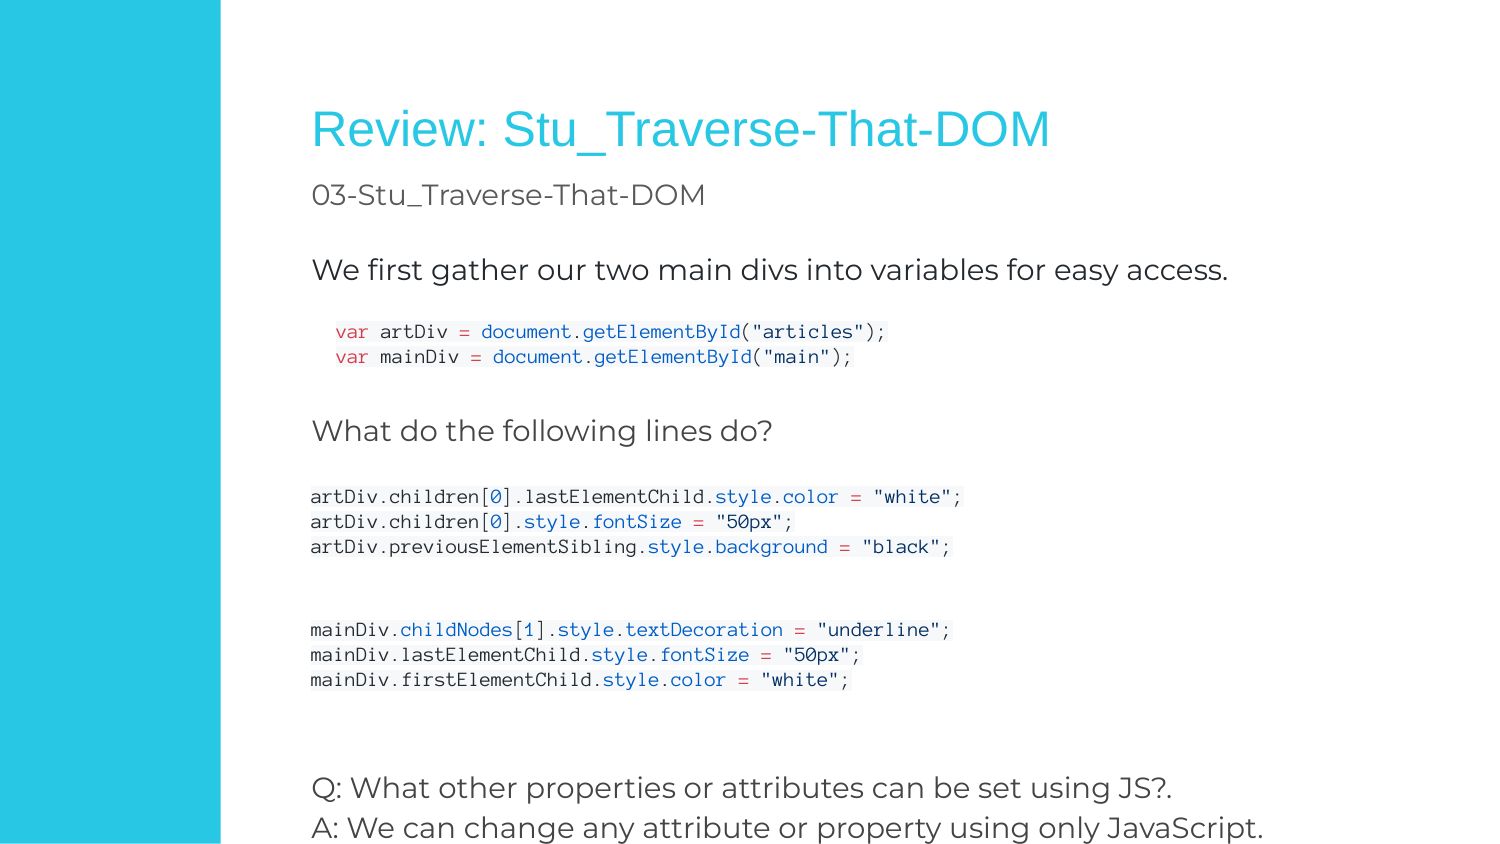

# Review: Stu_Traverse-That-DOM
03-Stu_Traverse-That-DOM
We first gather our two main divs into variables for easy access.

var artDiv = document.getElementById("articles");
var mainDiv = document.getElementById("main");

What do the following lines do?

artDiv.children[0].lastElementChild.style.color = "white";
artDiv.children[0].style.fontSize = "50px";
artDiv.previousElementSibling.style.background = "black";

mainDiv.childNodes[1].style.textDecoration = "underline";
mainDiv.lastElementChild.style.fontSize = "50px";
mainDiv.firstElementChild.style.color = "white";

Q: What other properties or attributes can be set using JS?.
A: We can change any attribute or property using only JavaScript.